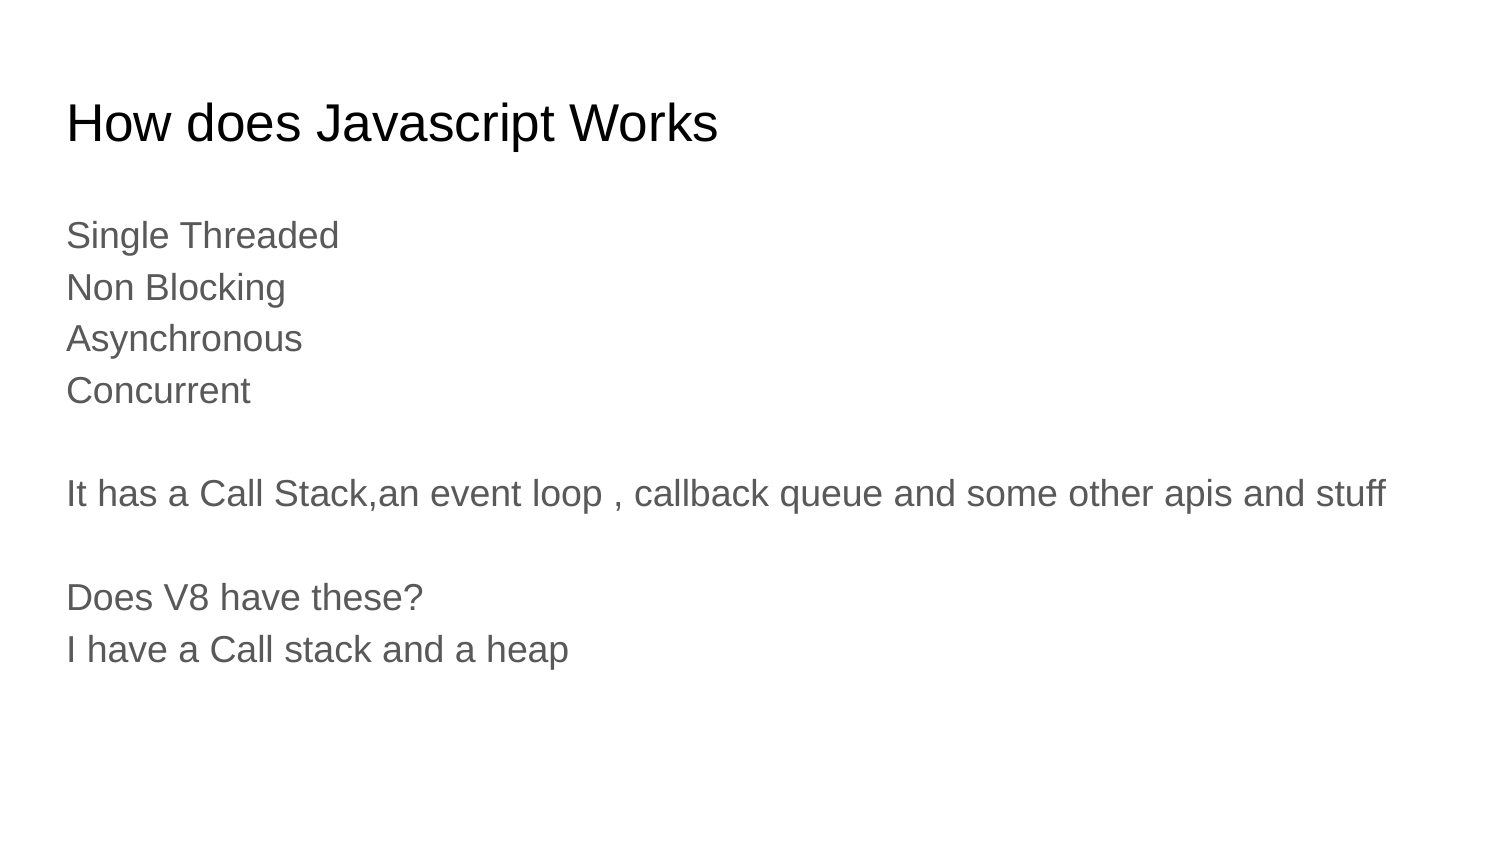

# How does Javascript Works
Single Threaded
Non Blocking
Asynchronous
Concurrent

It has a Call Stack,an event loop , callback queue and some other apis and stuff

Does V8 have these?
I have a Call stack and a heap